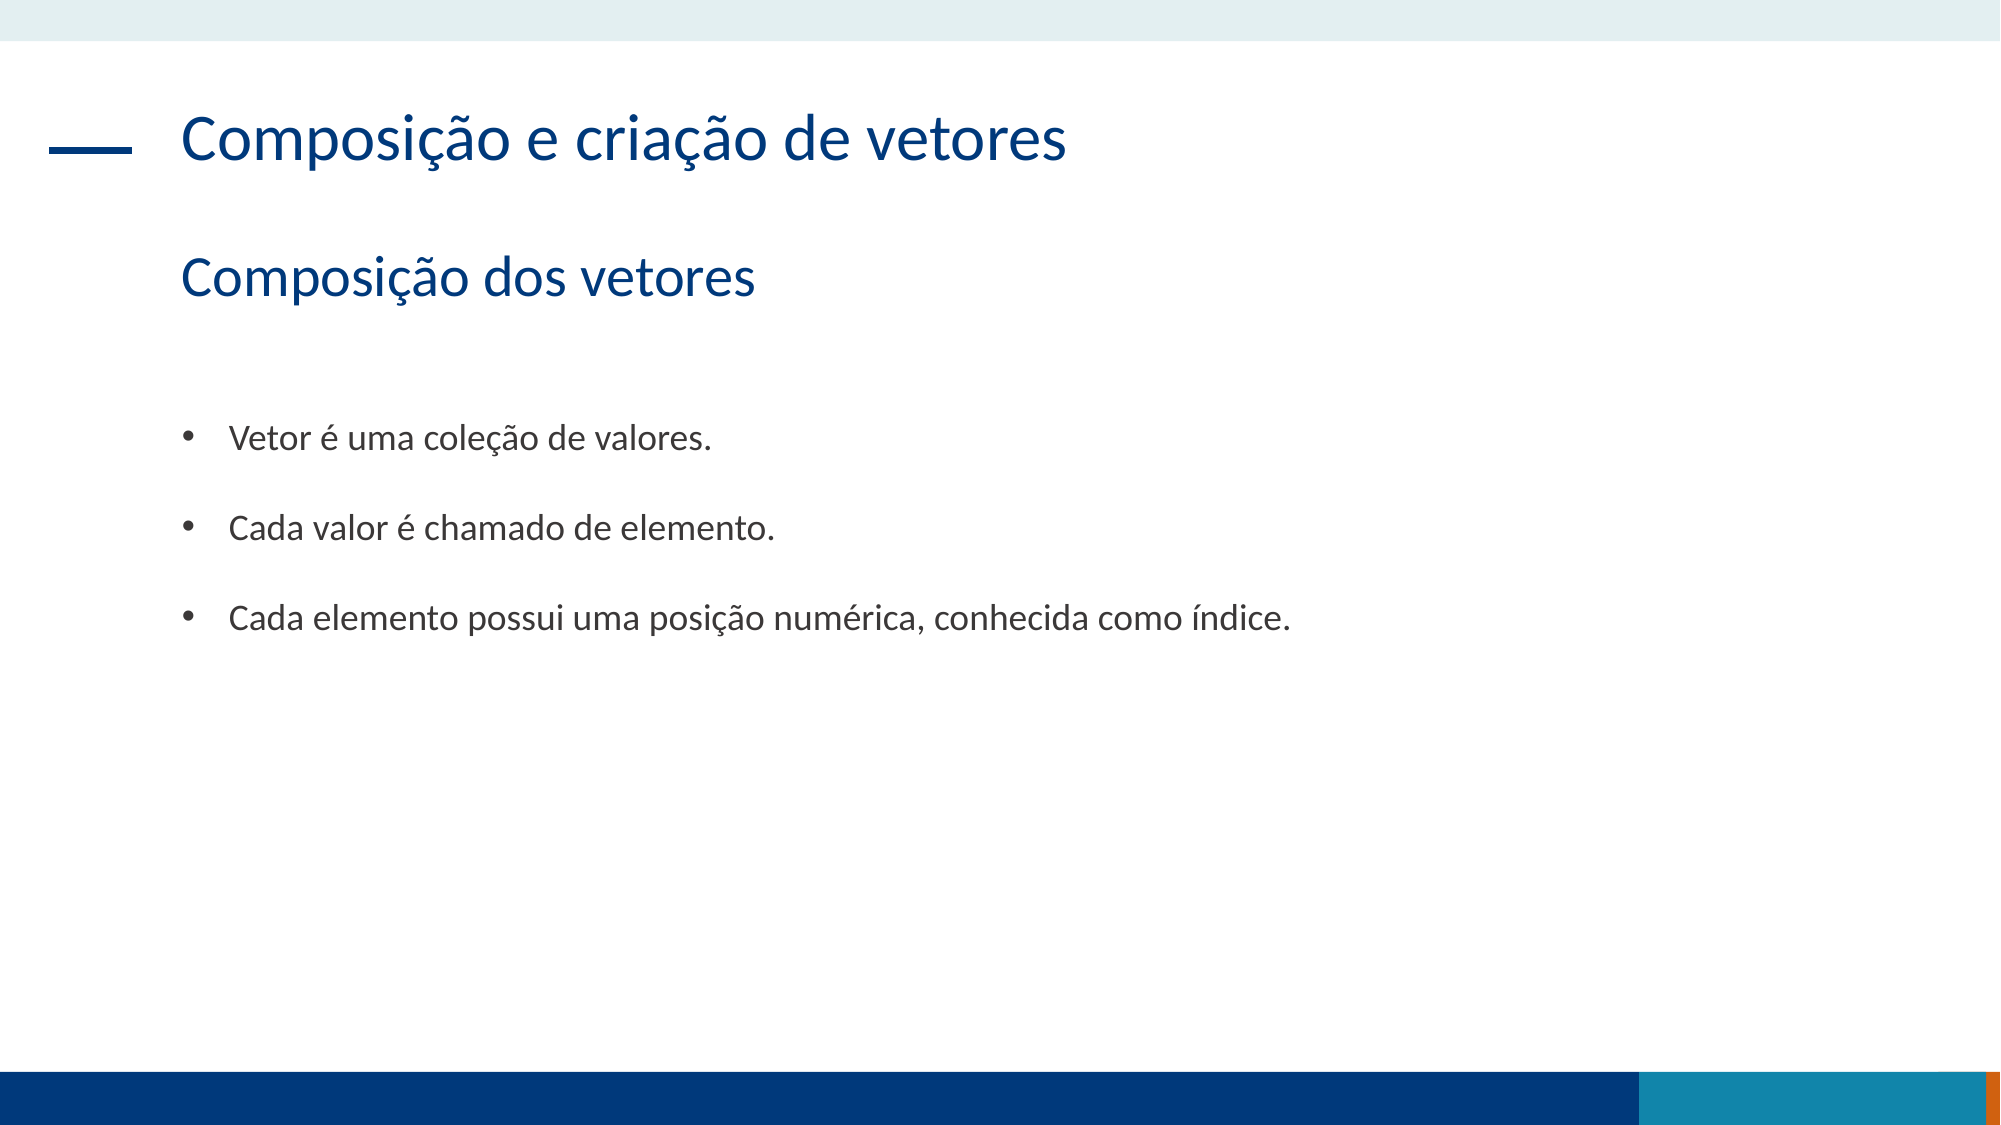

Composição e criação de vetores
Composição dos vetores
Vetor é uma coleção de valores.

Cada valor é chamado de elemento.

Cada elemento possui uma posição numérica, conhecida como índice.